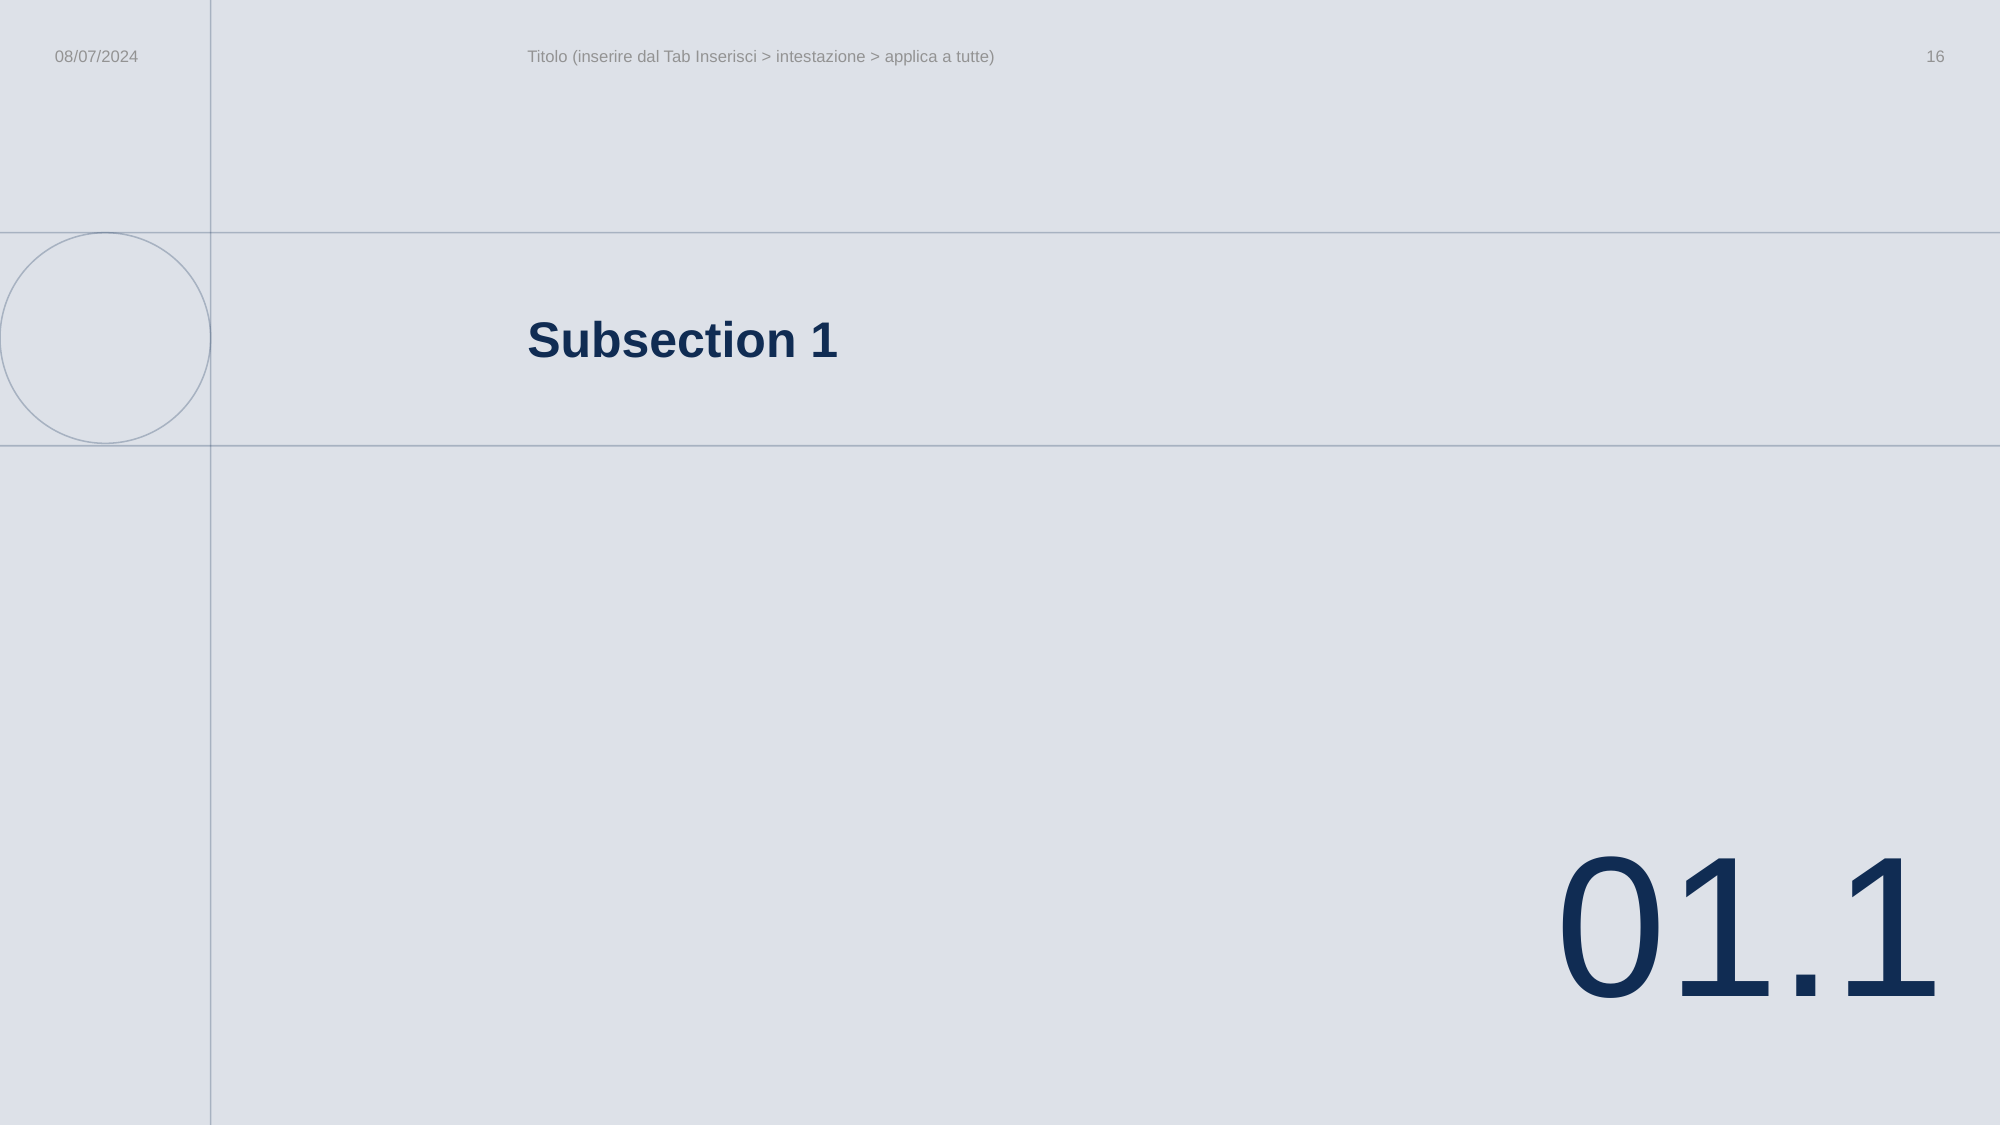

08/07/2024
Titolo (inserire dal Tab Inserisci > intestazione > applica a tutte)
16
# Subsection 1
01.1